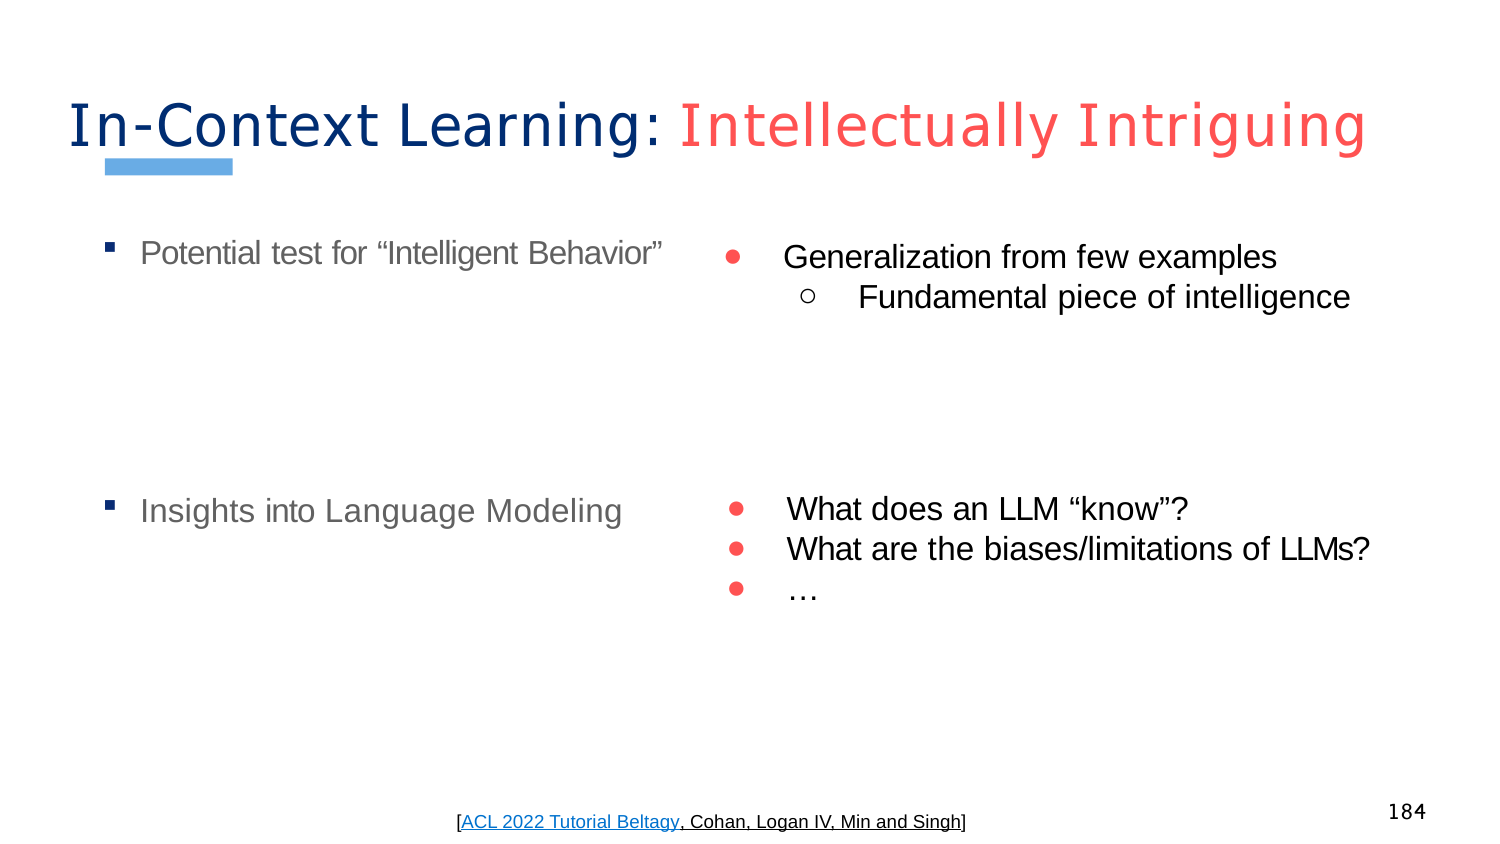

# In-Context Learning: Intellectually Intriguing
Potential test for “Intelligent Behavior”

Insights into Language Modeling

Generalization from few examples
Fundamental piece of intelligence

What does an LLM “know”?
What are the biases/limitations of LLMs?
…
[ACL 2022 Tutorial Beltagy, Cohan, Logan IV, Min and Singh]